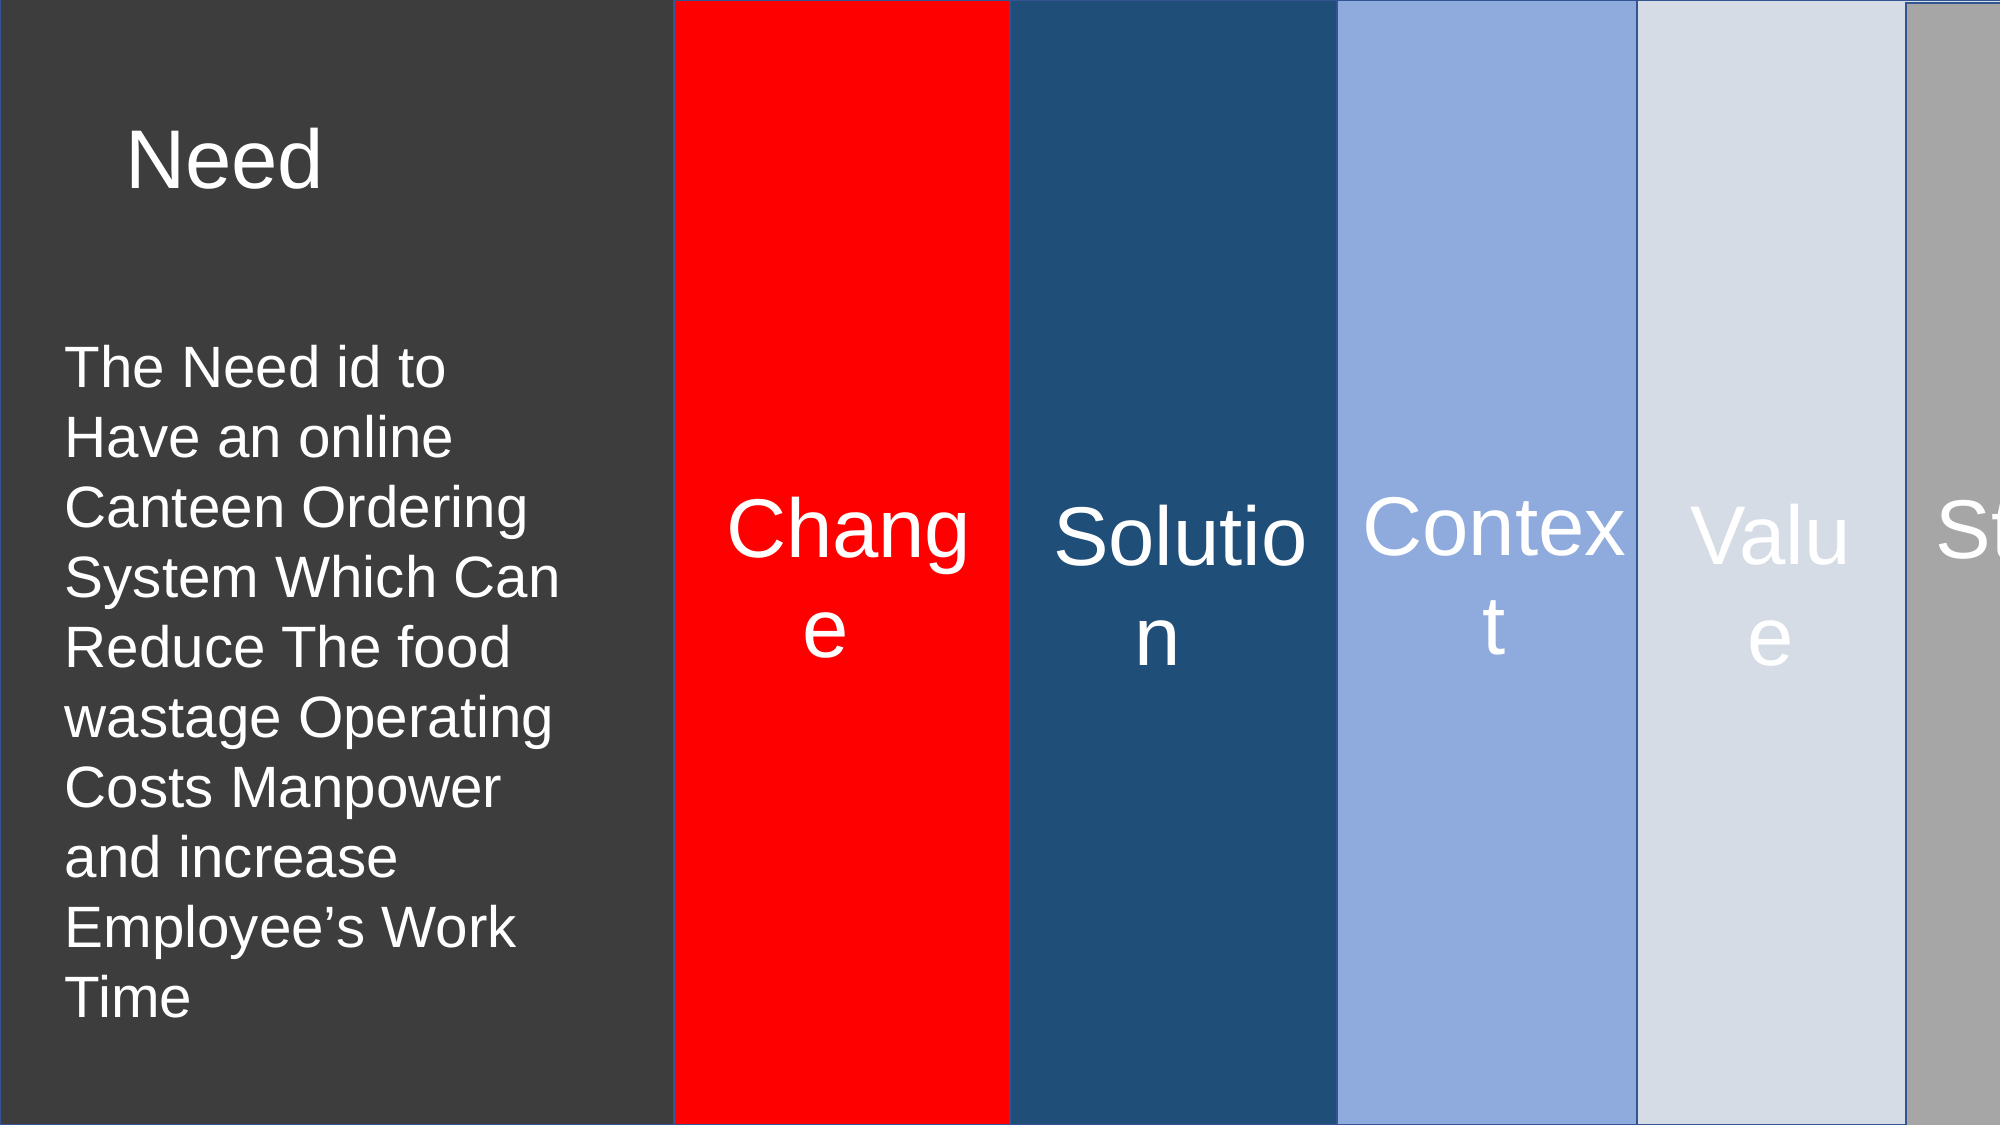

Need
The Need id to Have an online Canteen Ordering System Which Can Reduce The food wastage Operating Costs Manpower and increase Employee’s Work Time
Context
Change
Stakeholders
Value
Solution